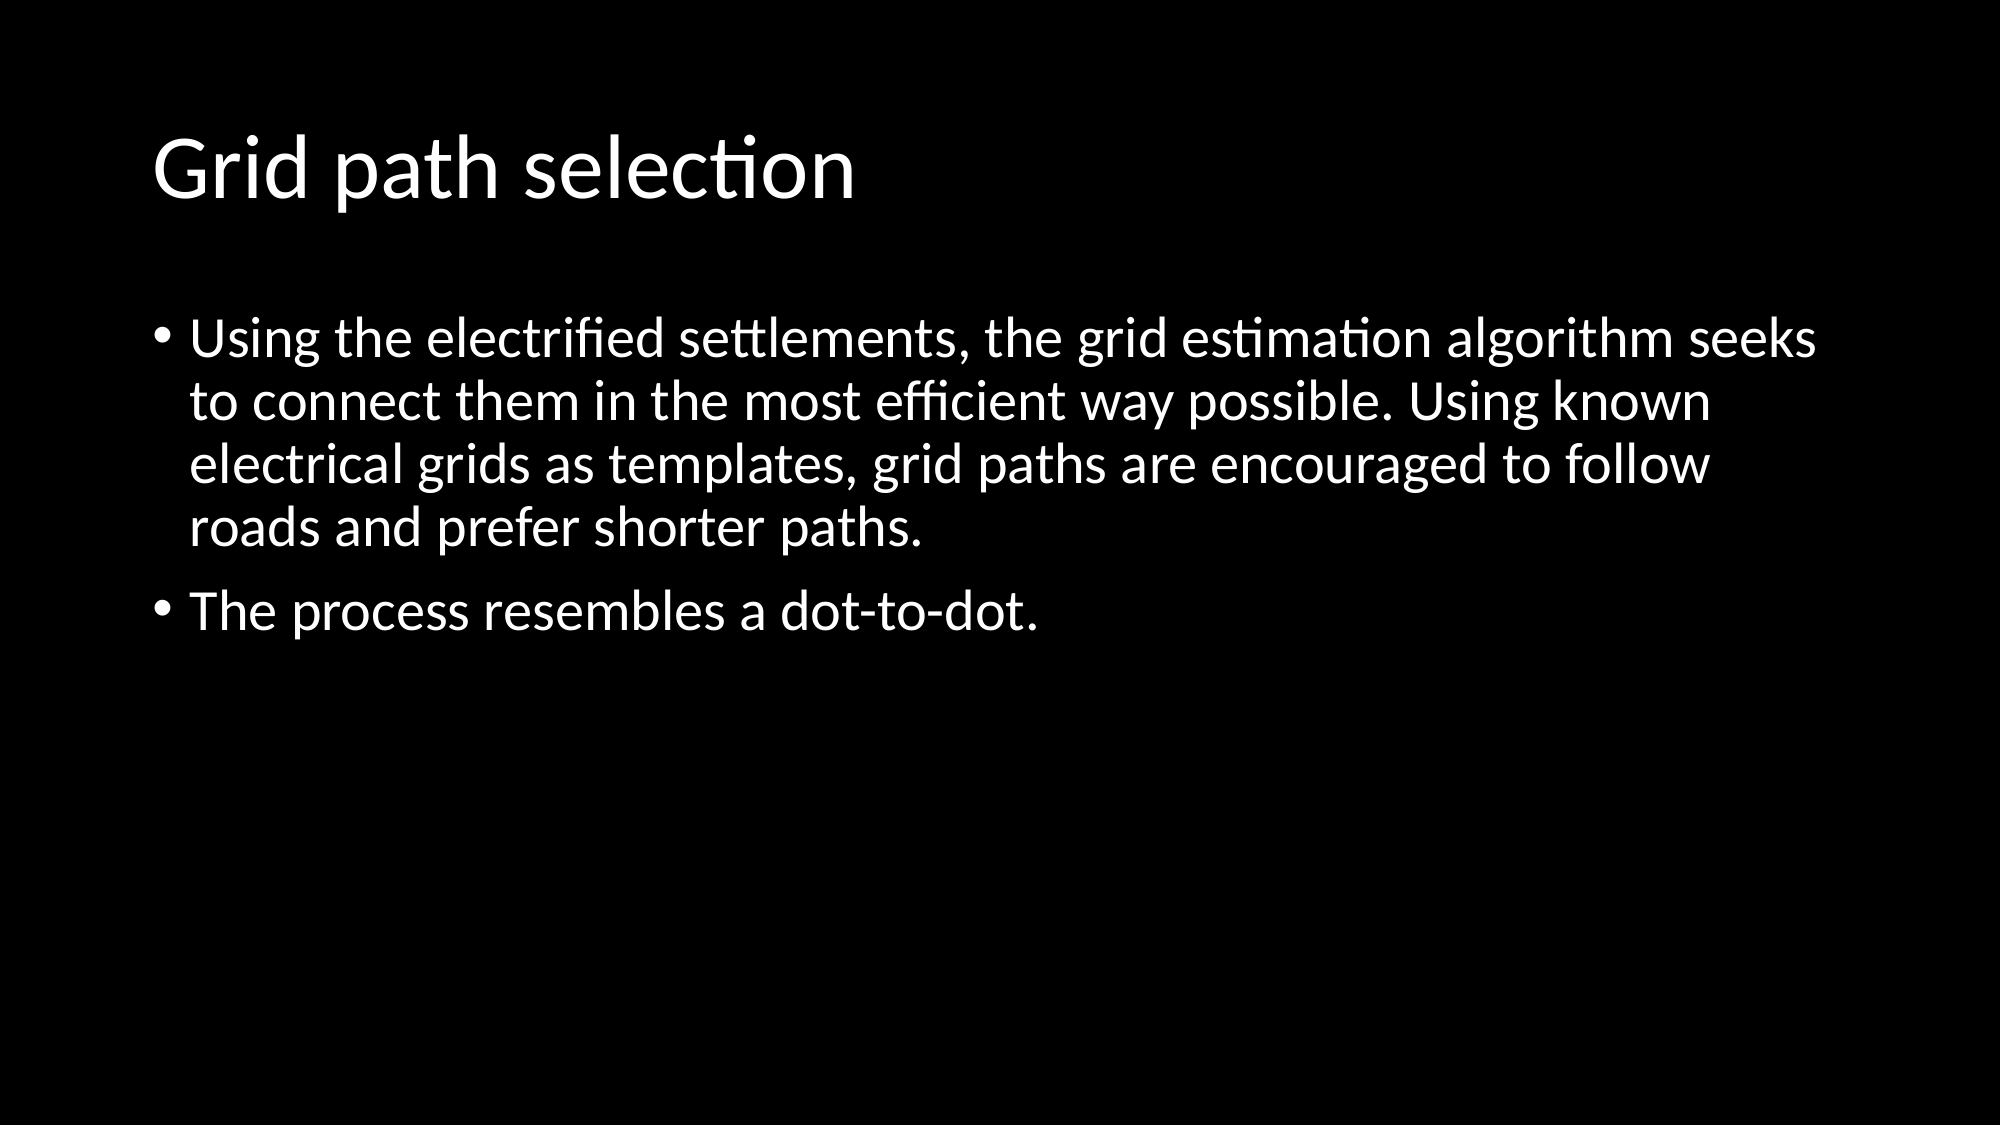

# Grid path selection
Using the electrified settlements, the grid estimation algorithm seeks to connect them in the most efficient way possible. Using known electrical grids as templates, grid paths are encouraged to follow roads and prefer shorter paths.
The process resembles a dot-to-dot.